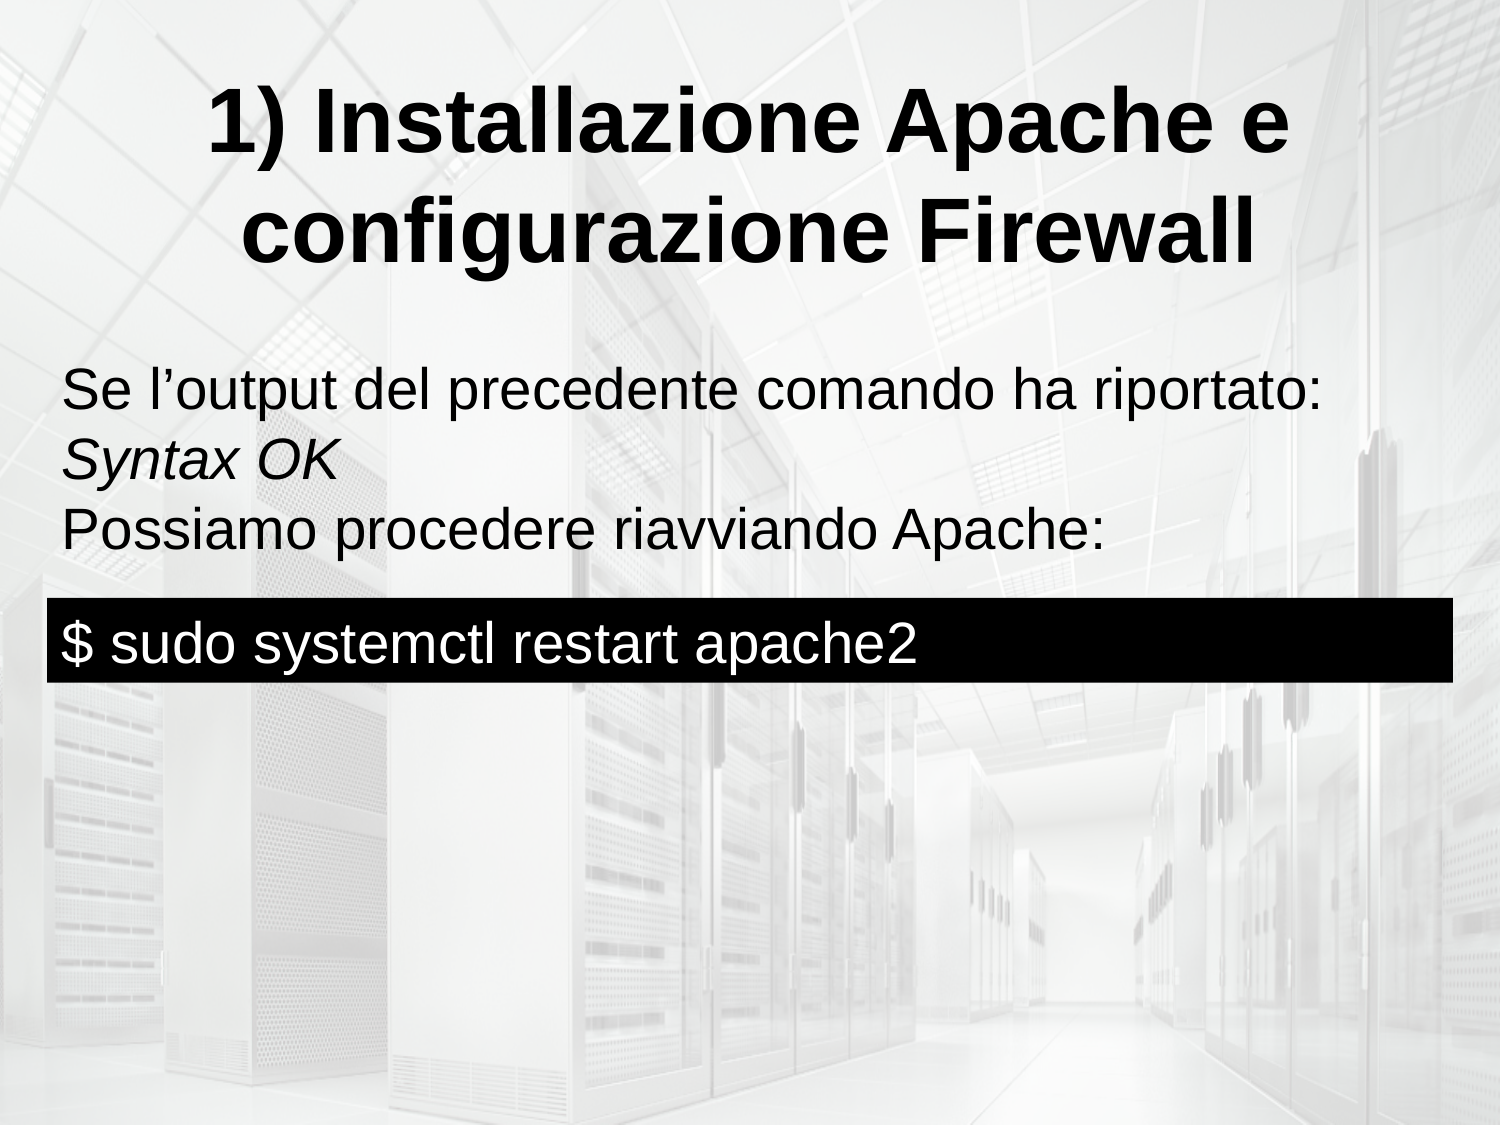

1) Installazione Apache e configurazione Firewall
Se l’output del precedente comando ha riportato:
Syntax OK
Possiamo procedere riavviando Apache:
$ sudo systemctl restart apache2